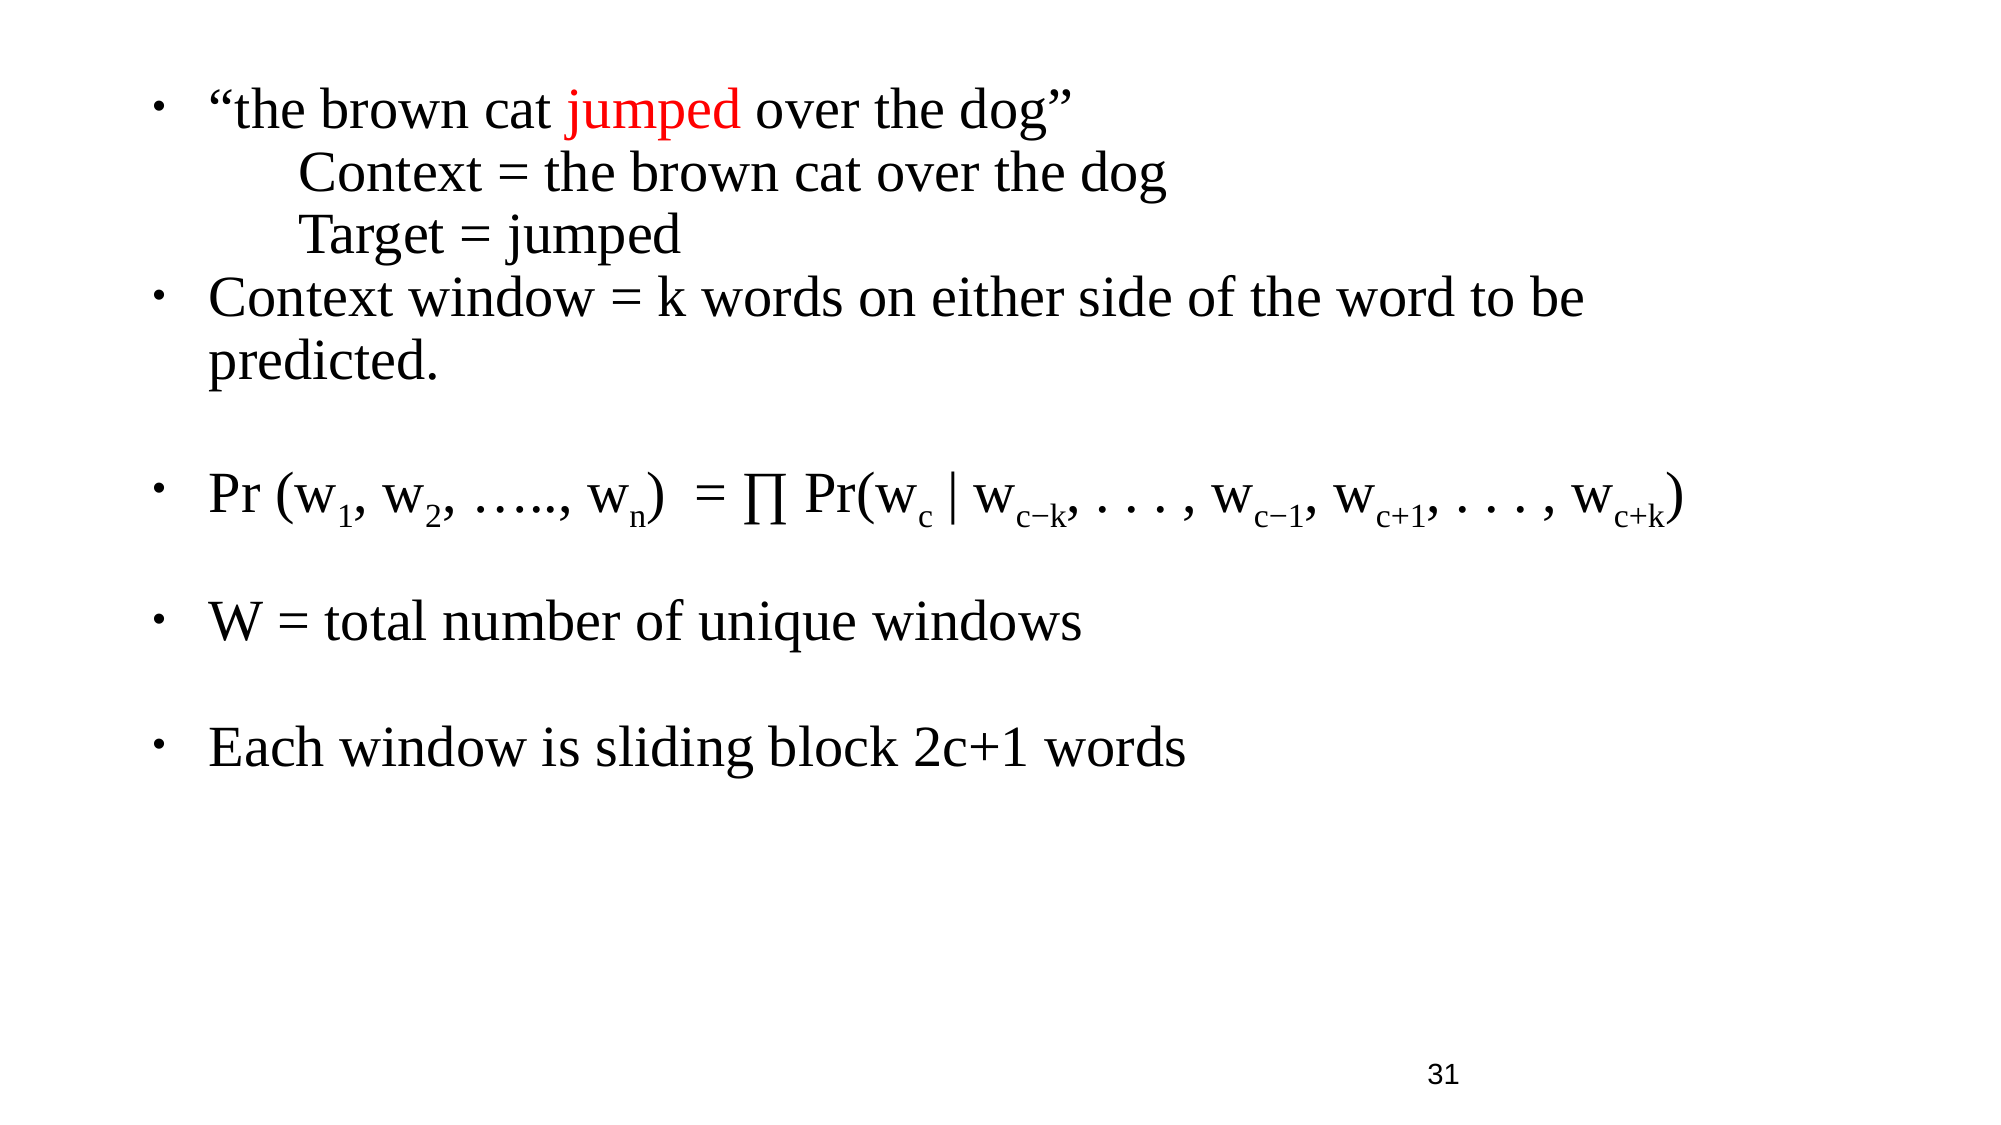

“the brown cat jumped over the dog”
	 Context = the brown cat over the dog
	 Target = jumped
Context window = k words on either side of the word to be predicted.

Pr (w1, w2, ….., wn)  = ∏ Pr(wc | wc−k, . . . , wc−1, wc+1, . . . , wc+k)

W = total number of unique windows

Each window is sliding block 2c+1 words

31